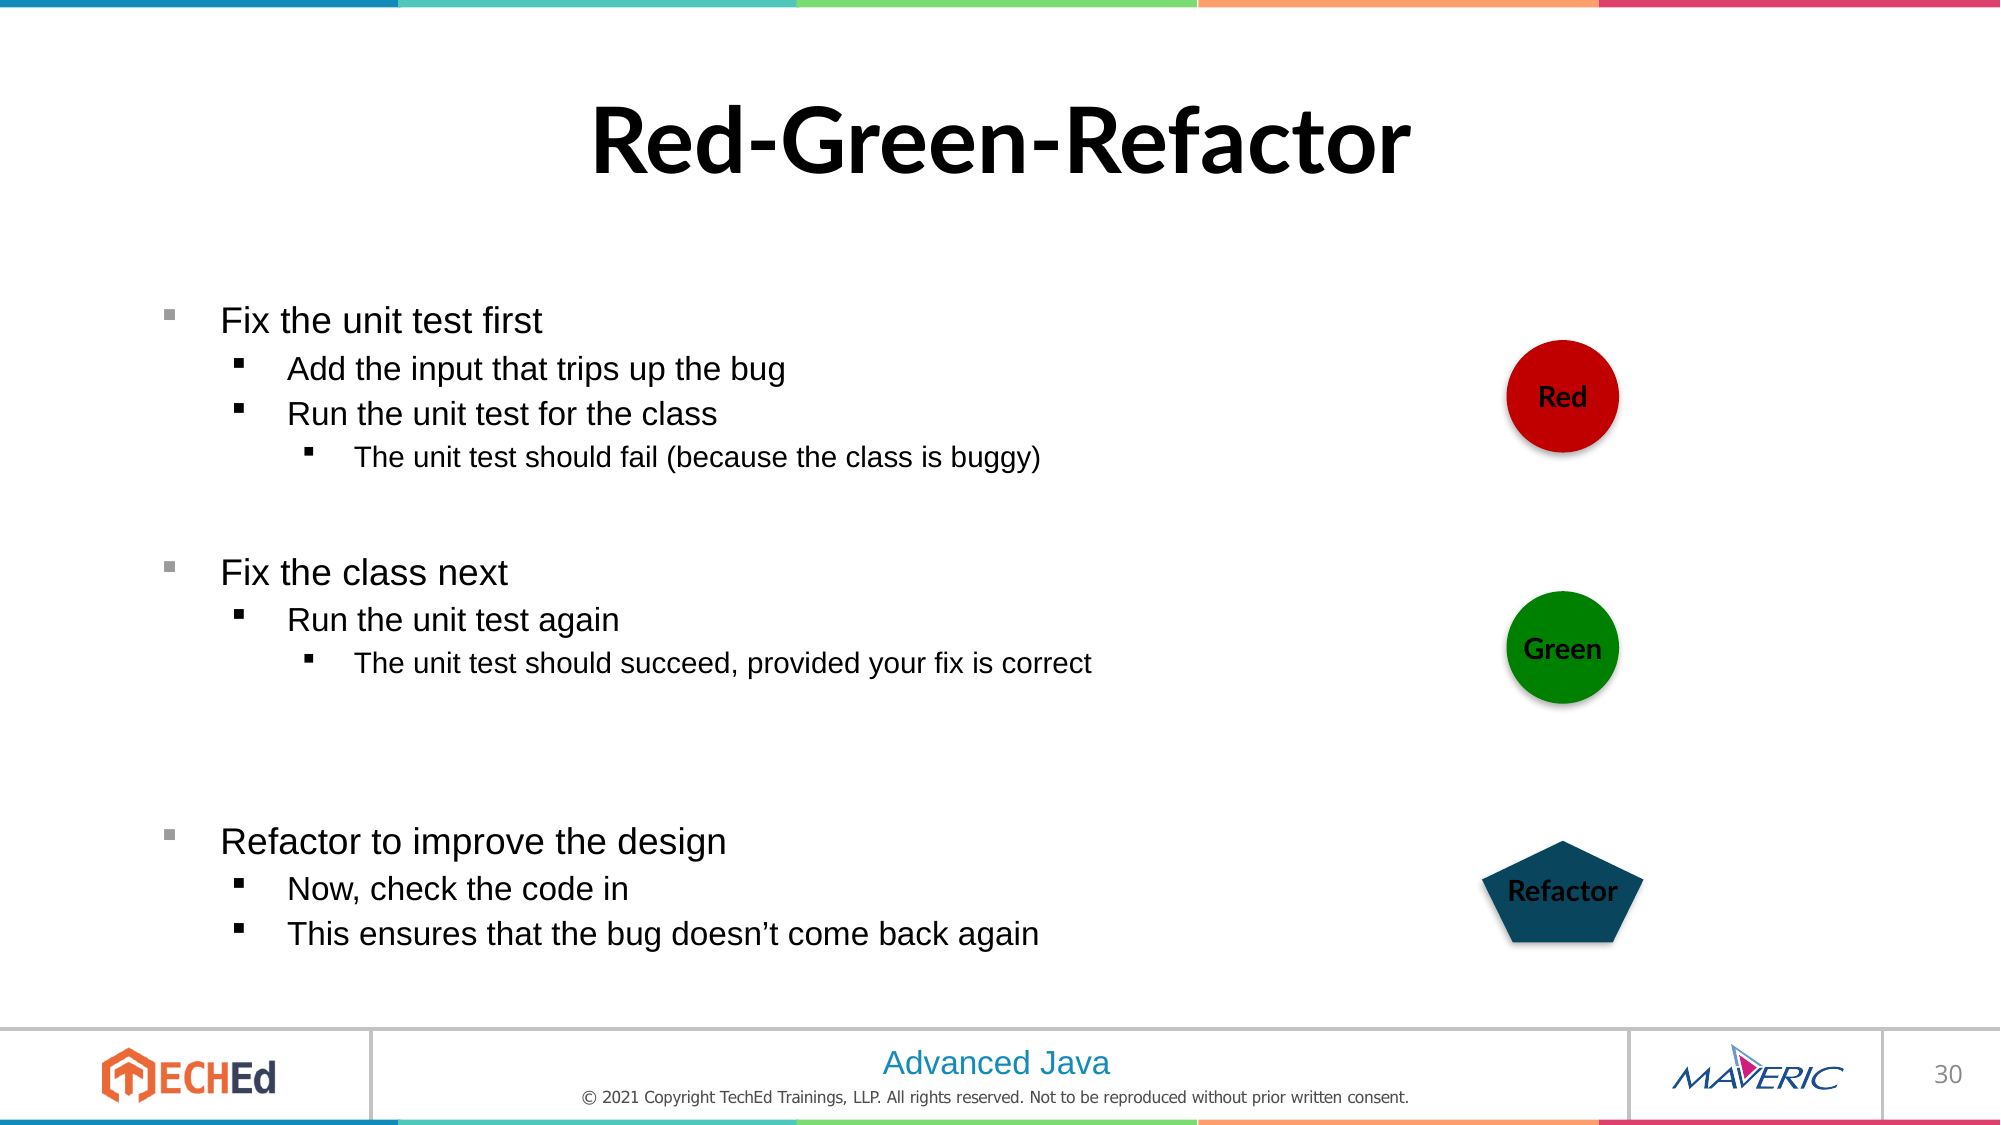

# Red-Green-Refactor
Fix the unit test first
Add the input that trips up the bug
Run the unit test for the class
The unit test should fail (because the class is buggy)

Fix the class next
Run the unit test again
The unit test should succeed, provided your fix is correct

Refactor to improve the design
Now, check the code in
This ensures that the bug doesn’t come back again

Red
Green
Refactor